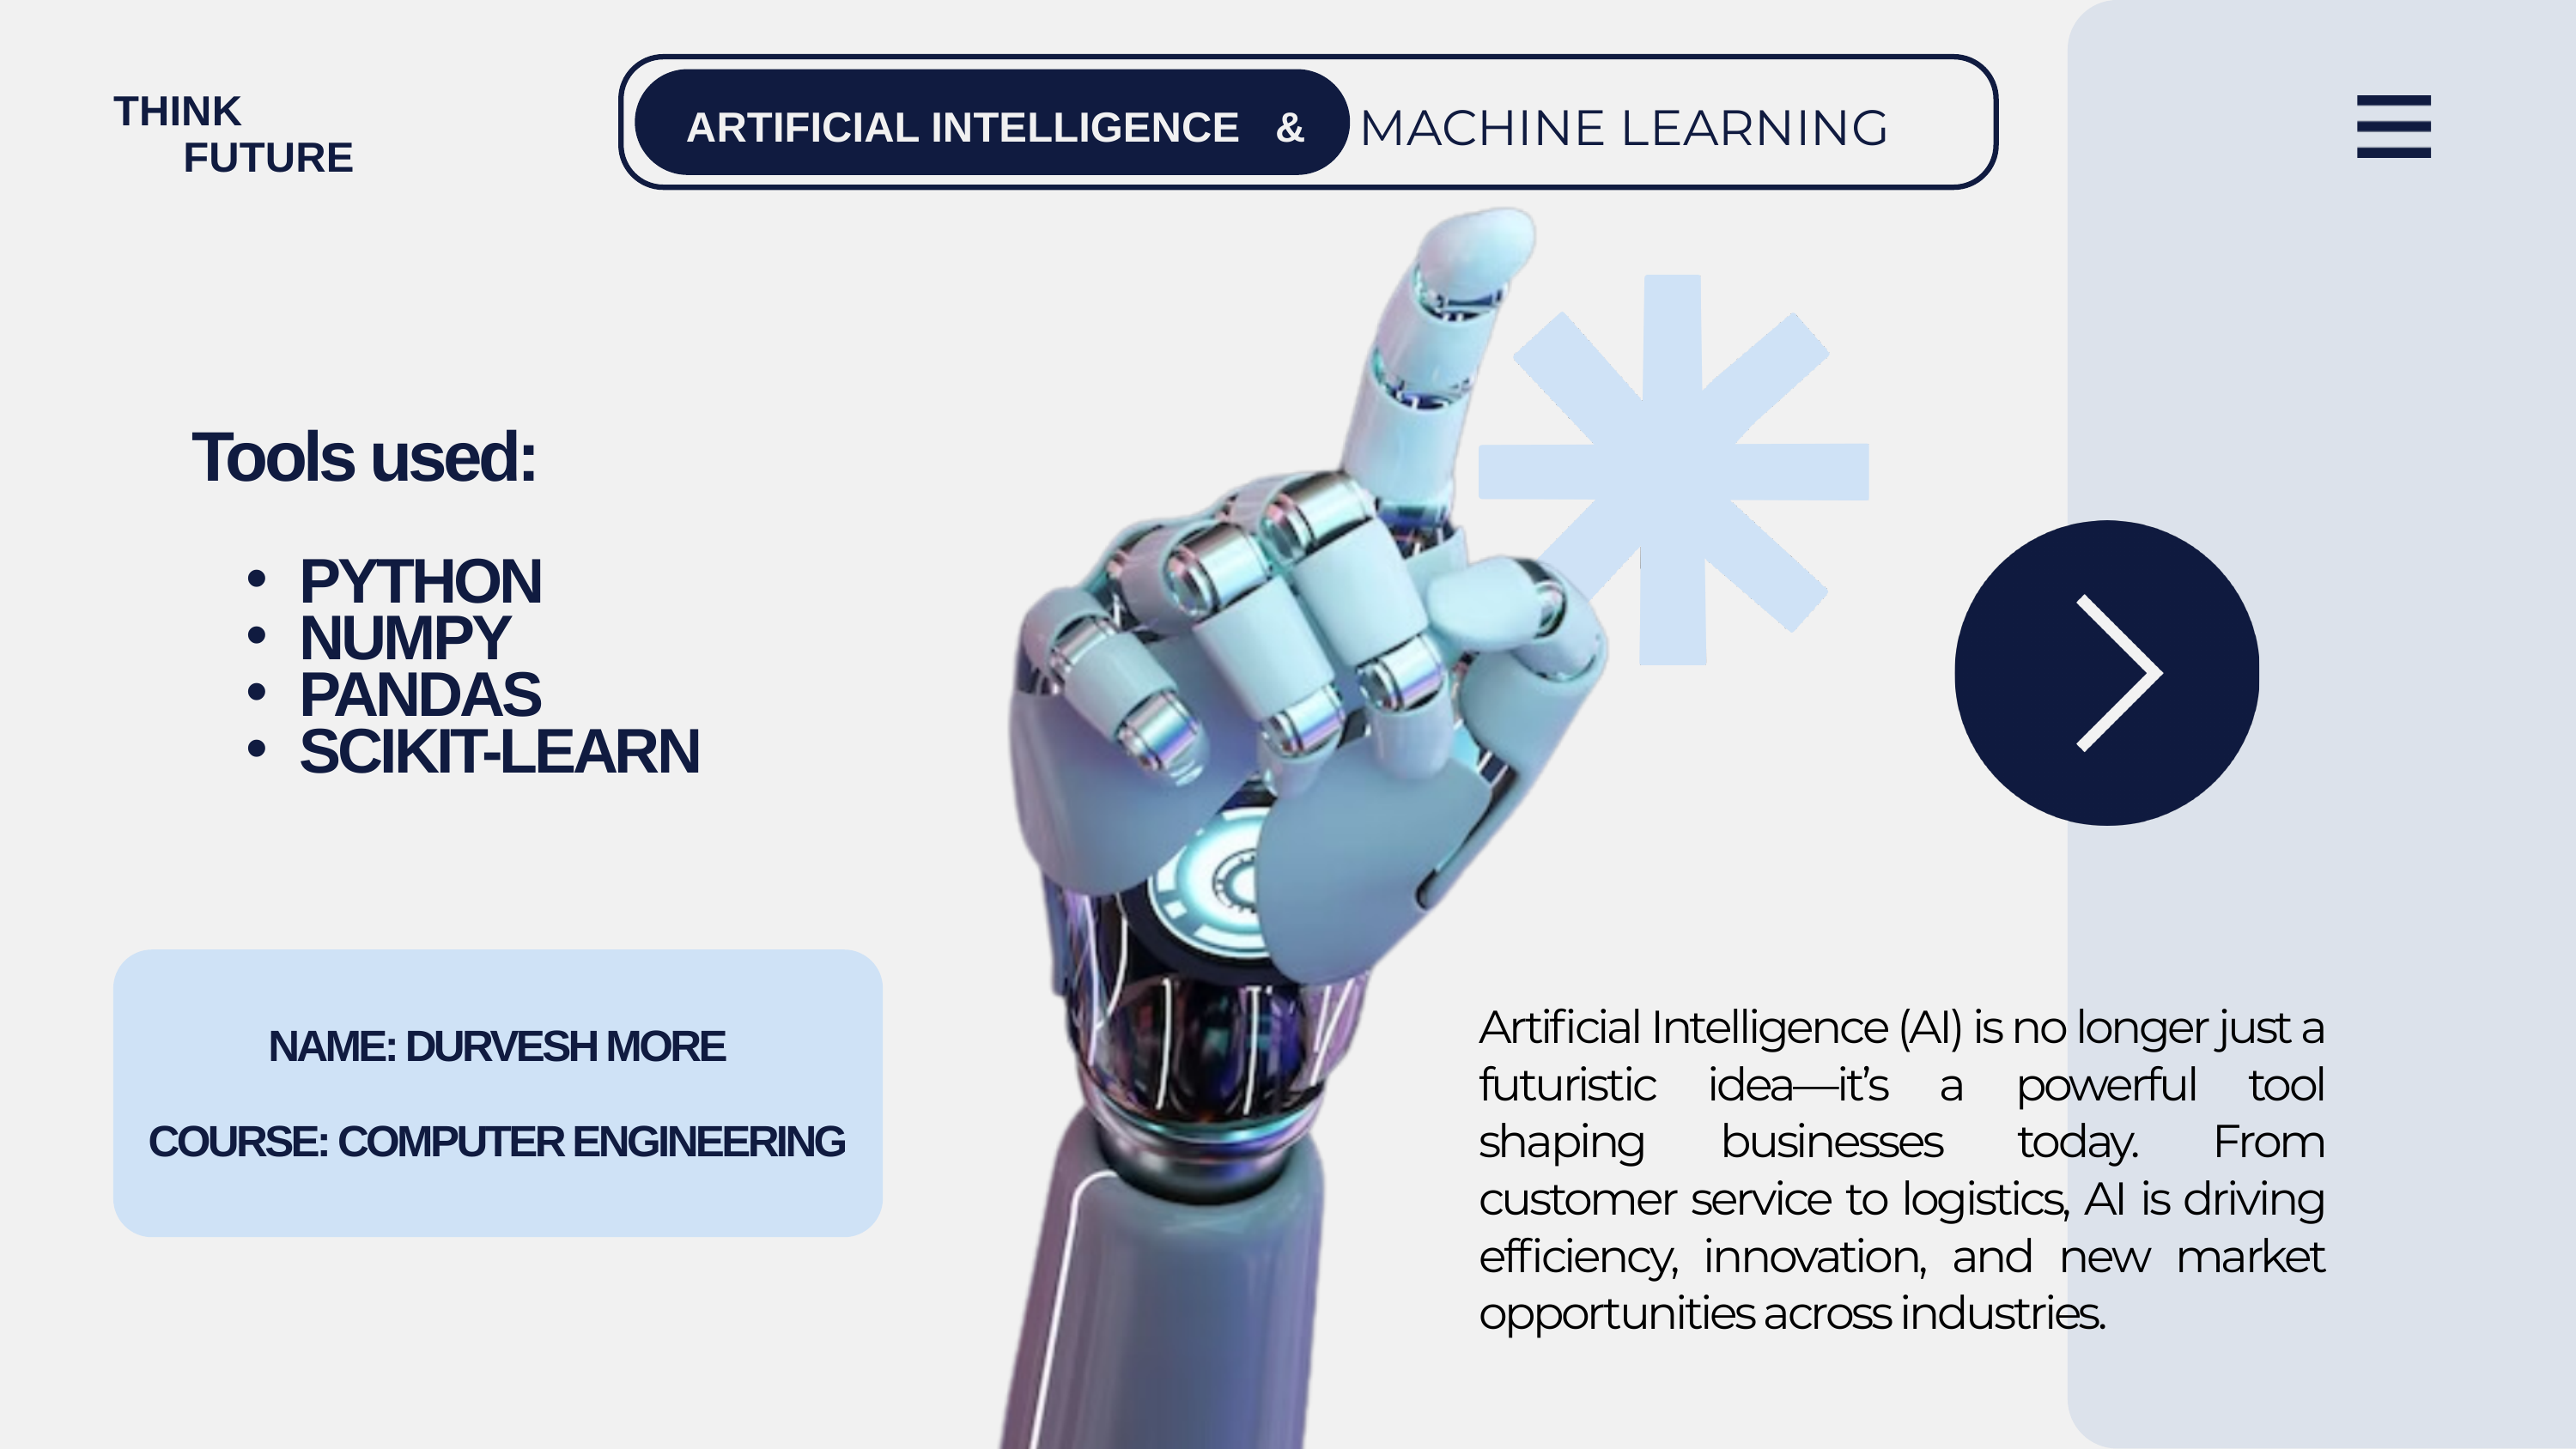

MACHINE LEARNING
THINK
      FUTURE

ARTIFICIAL INTELLIGENCE   &

Tools used:

PYTHON
NUMPY
PANDAS
SCIKIT-LEARN

Artificial Intelligence (AI) is no longer just a futuristic idea—it’s a powerful tool shaping businesses today. From customer service to logistics, AI is driving efficiency, innovation, and new market opportunities across industries.
NAME: DURVESH MORE

COURSE: COMPUTER ENGINEERING